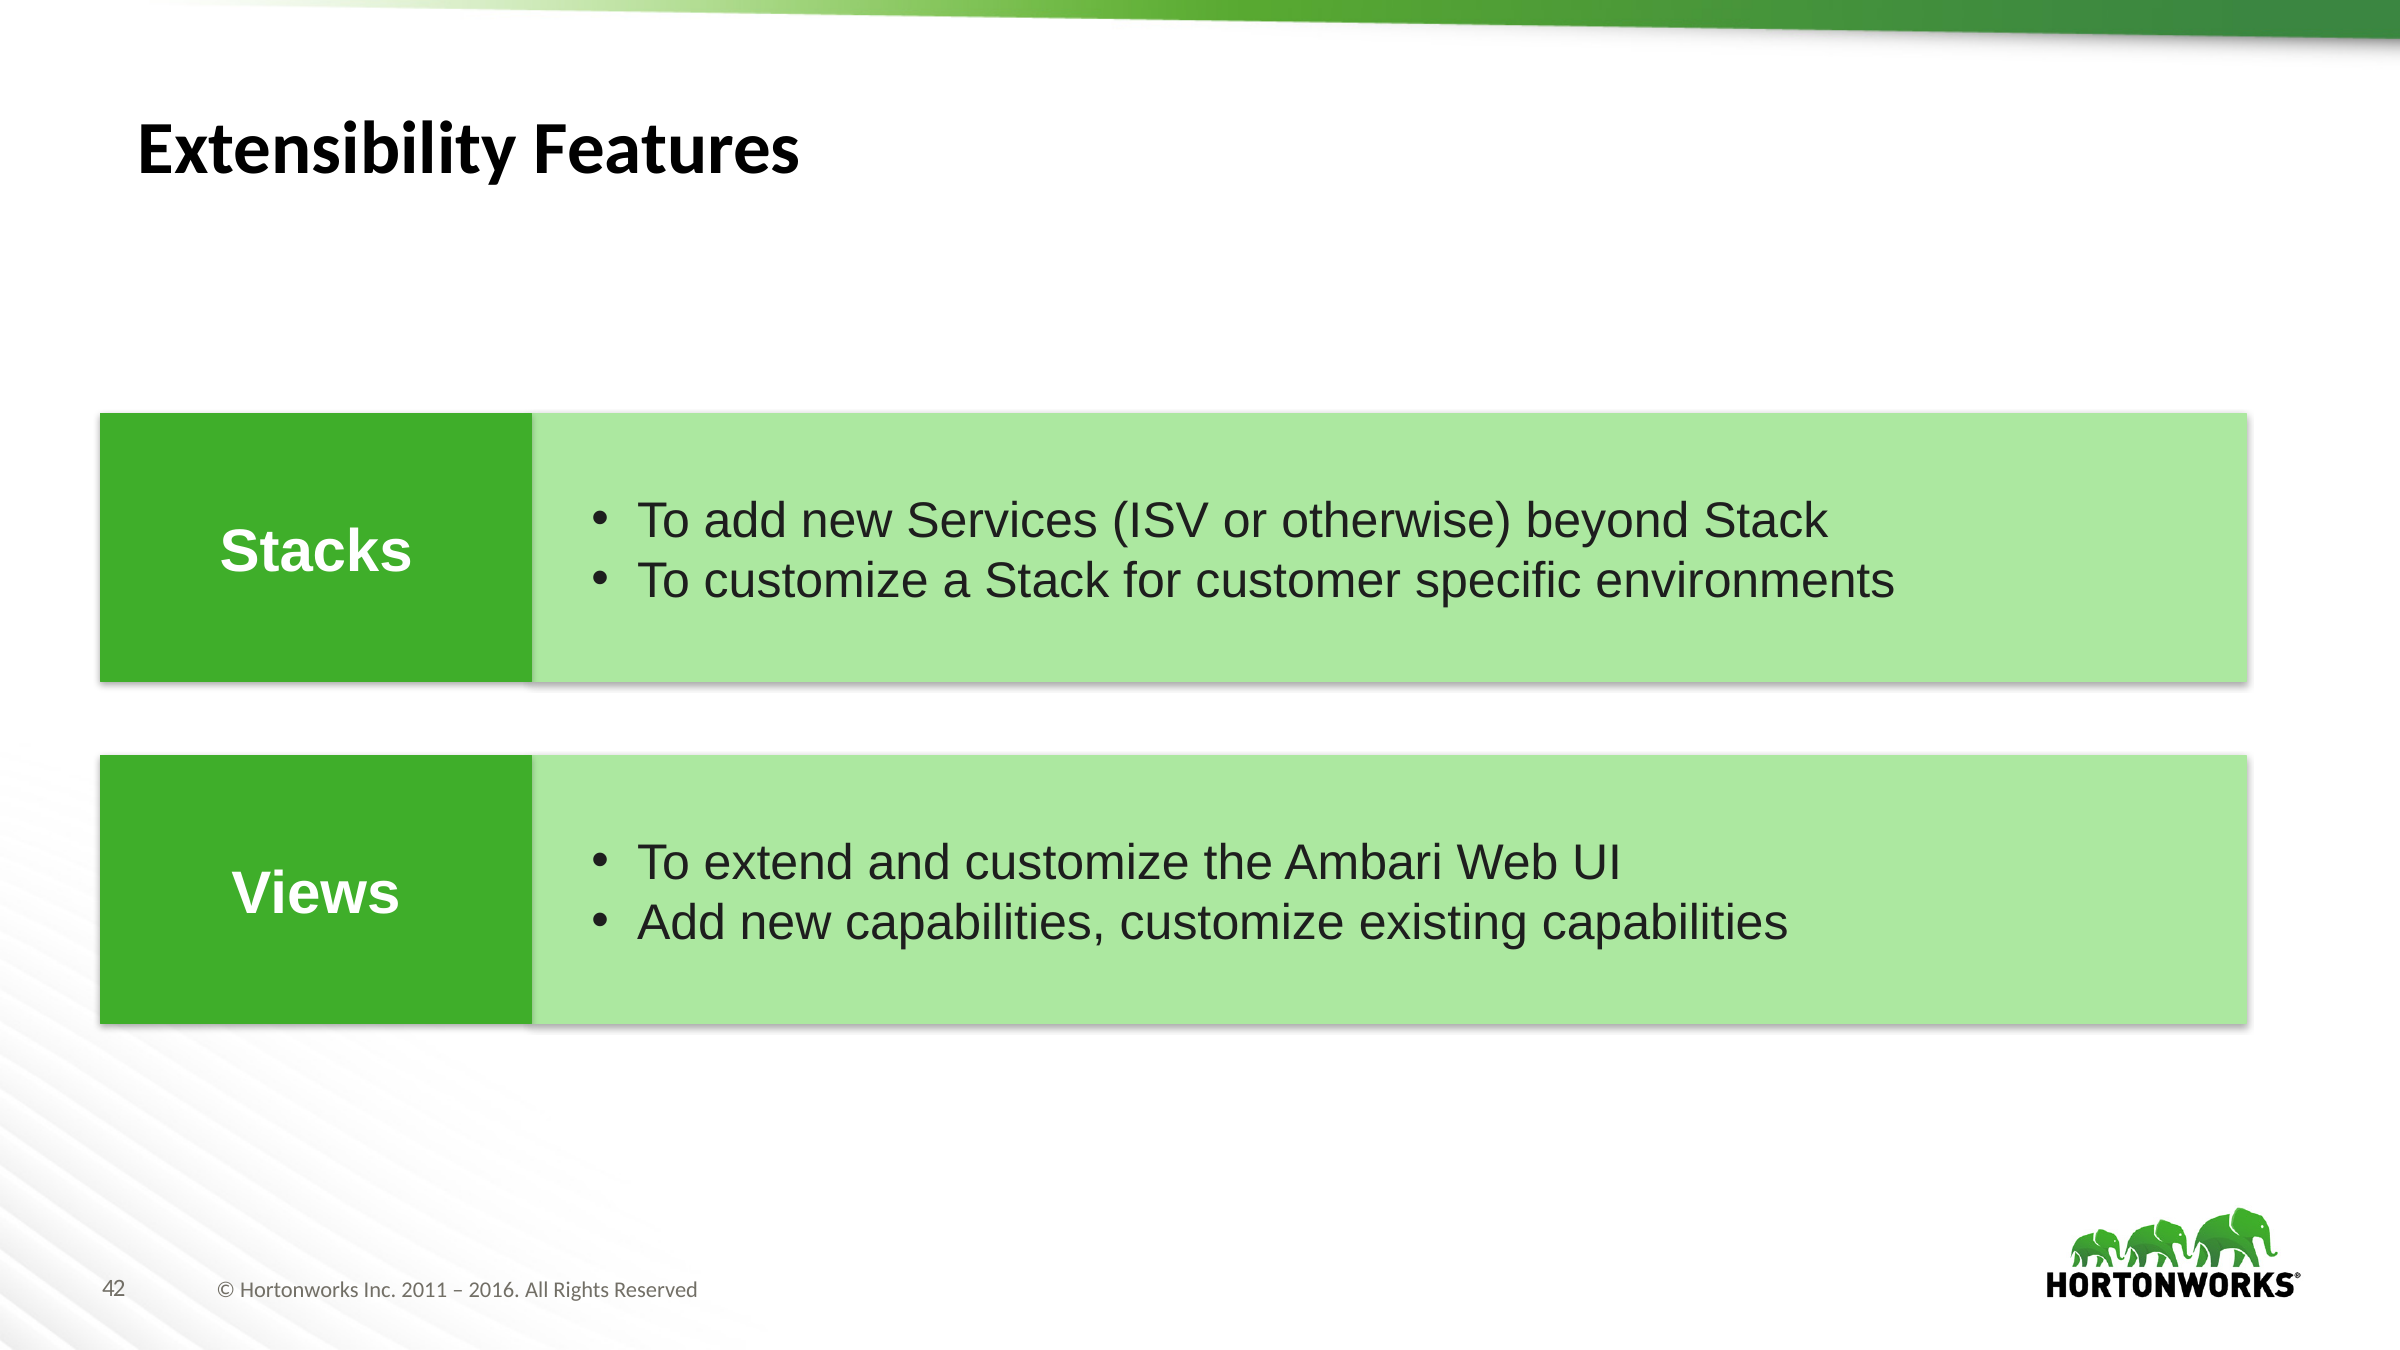

# Extensibility Features
Stacks
To add new Services (ISV or otherwise) beyond Stack
To customize a Stack for customer specific environments
Views
To extend and customize the Ambari Web UI
Add new capabilities, customize existing capabilities